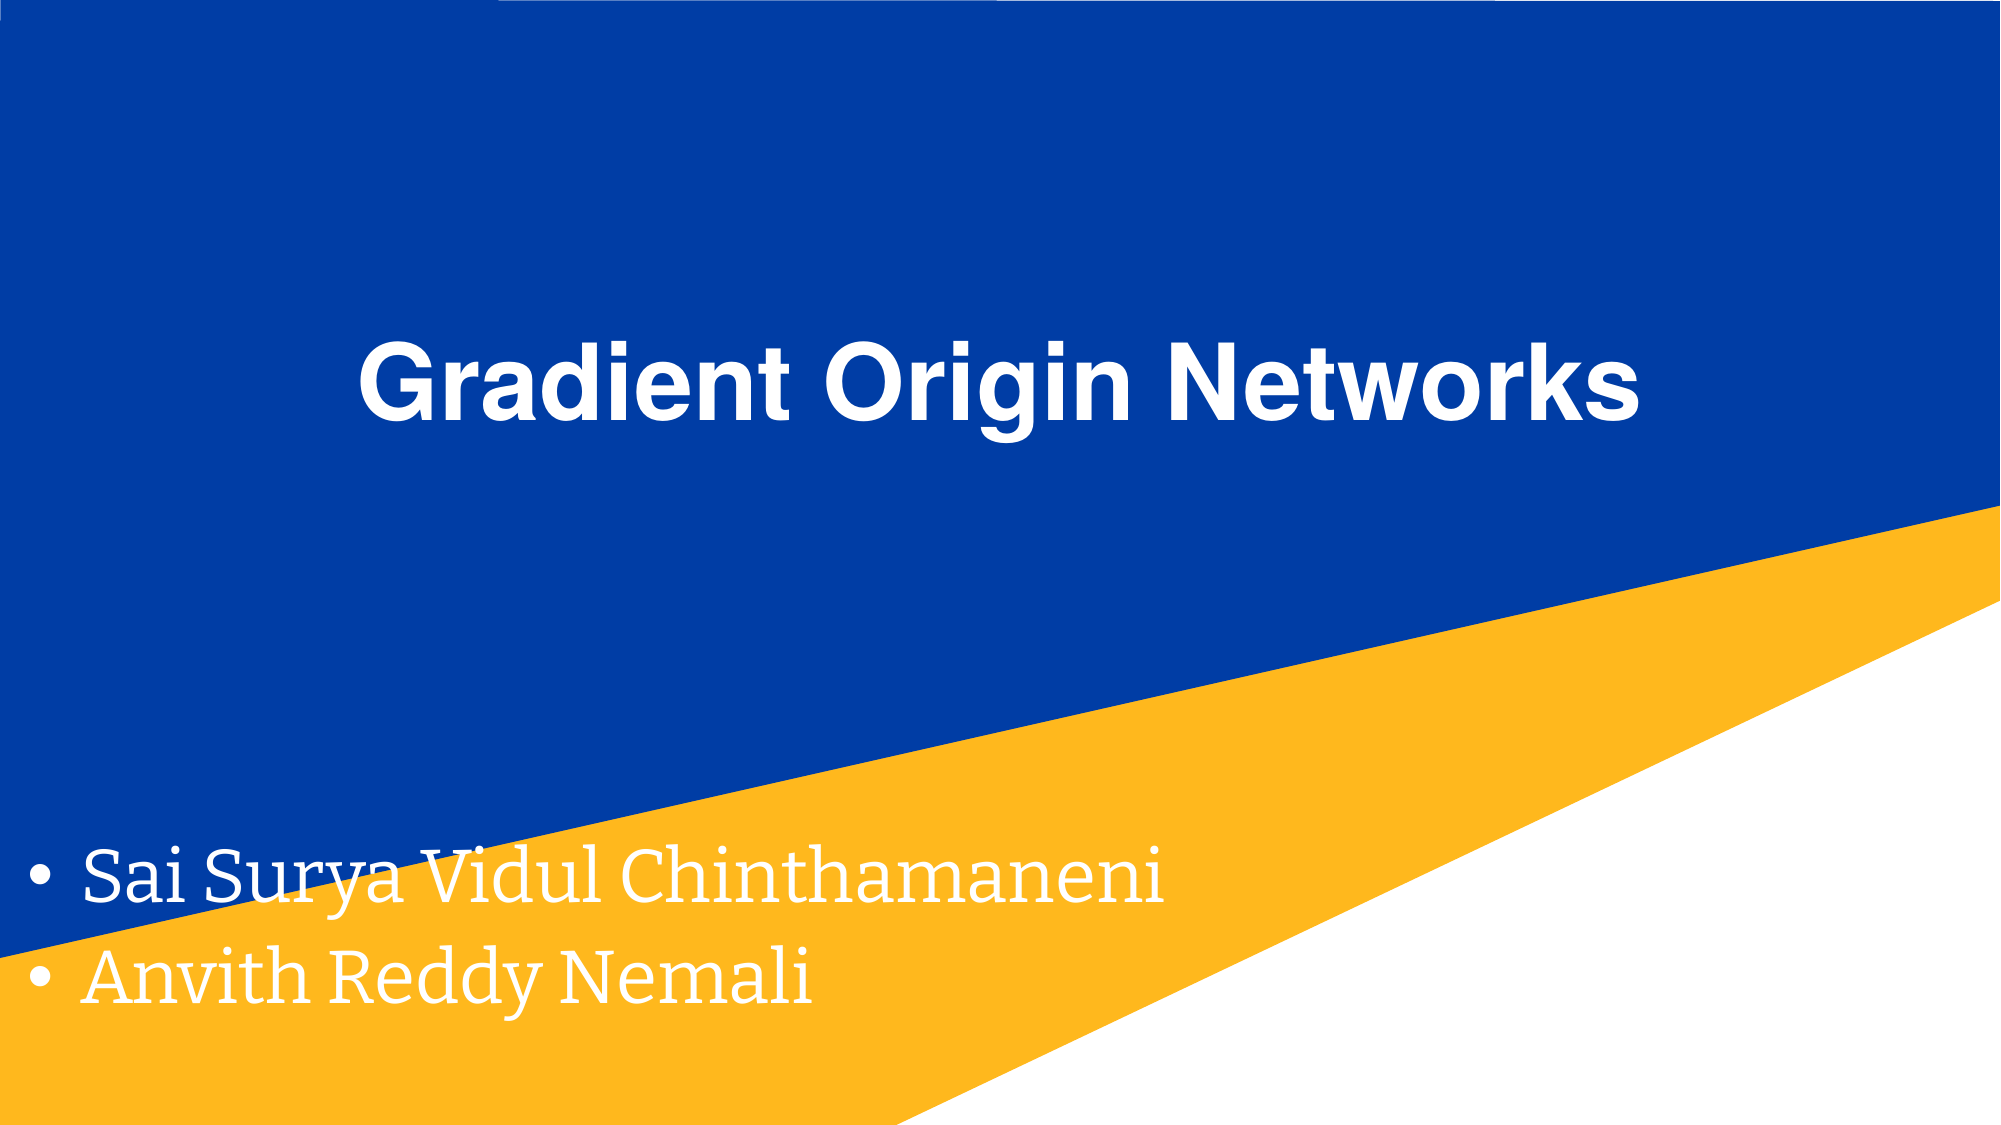

Gradient Origin Networks
 Sai Surya Vidul Chinthamaneni
 Anvith Reddy Nemali